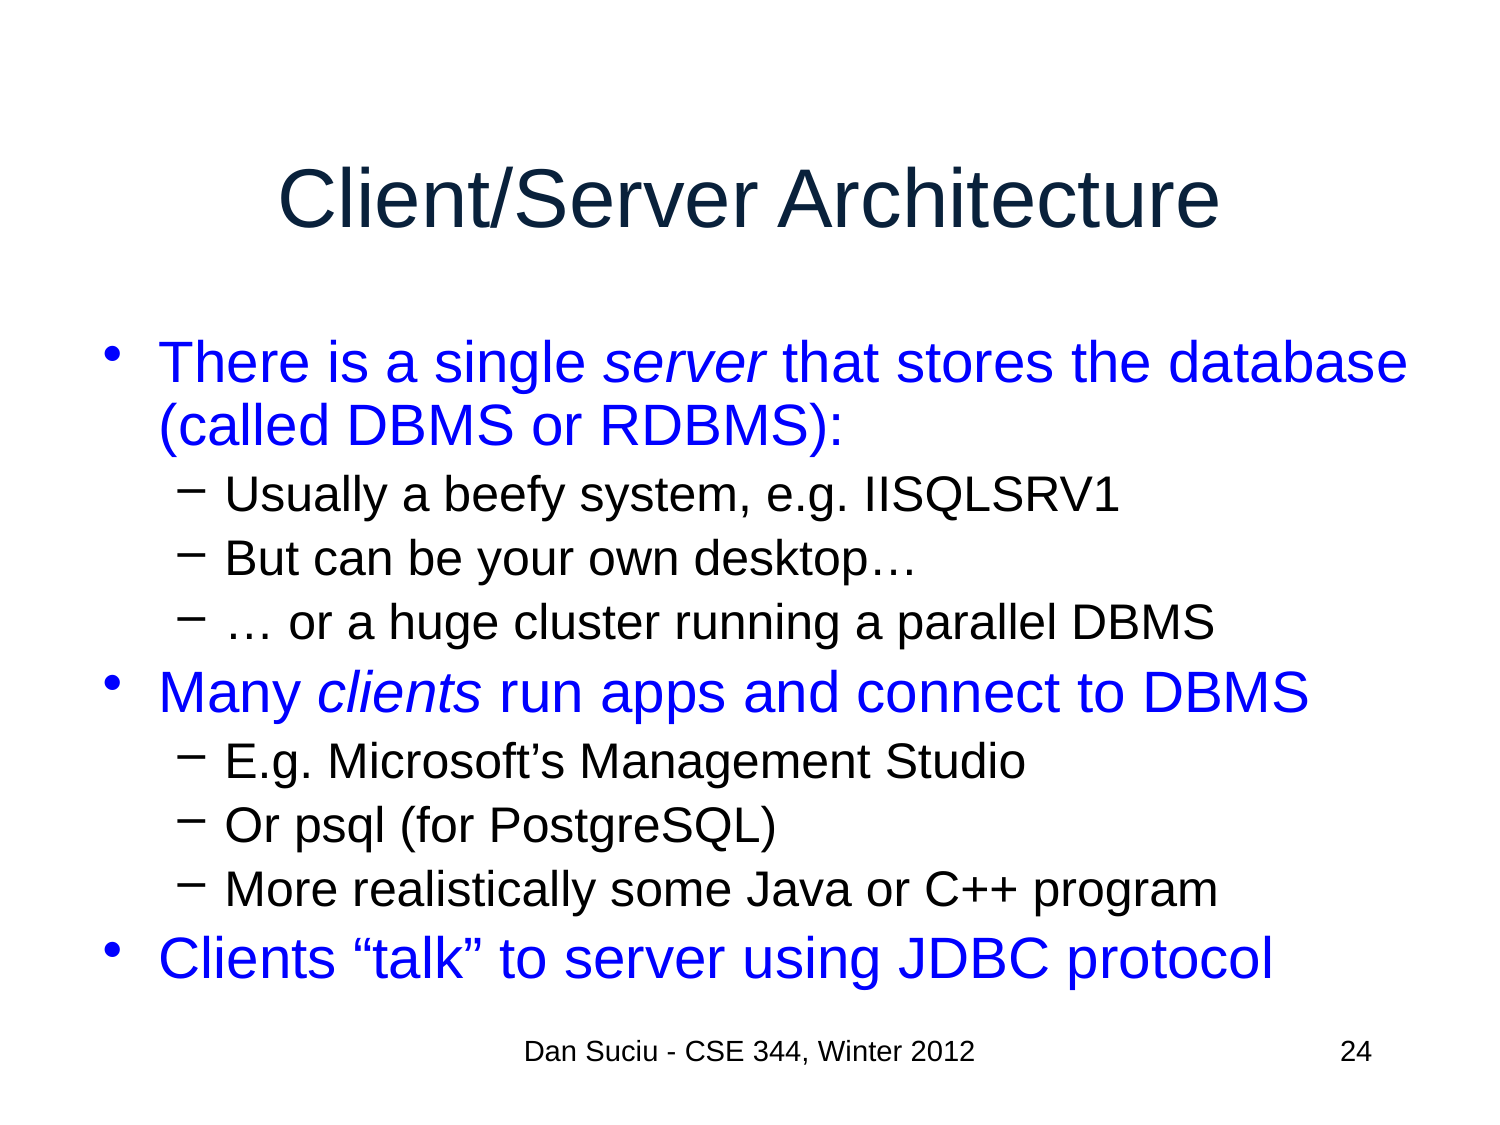

# Client/Server Architecture
There is a single server that stores the database (called DBMS or RDBMS):
Usually a beefy system, e.g. IISQLSRV1
But can be your own desktop…
… or a huge cluster running a parallel DBMS
Many clients run apps and connect to DBMS
E.g. Microsoft’s Management Studio
Or psql (for PostgreSQL)
More realistically some Java or C++ program
Clients “talk” to server using JDBC protocol
Dan Suciu - CSE 344, Winter 2012
24